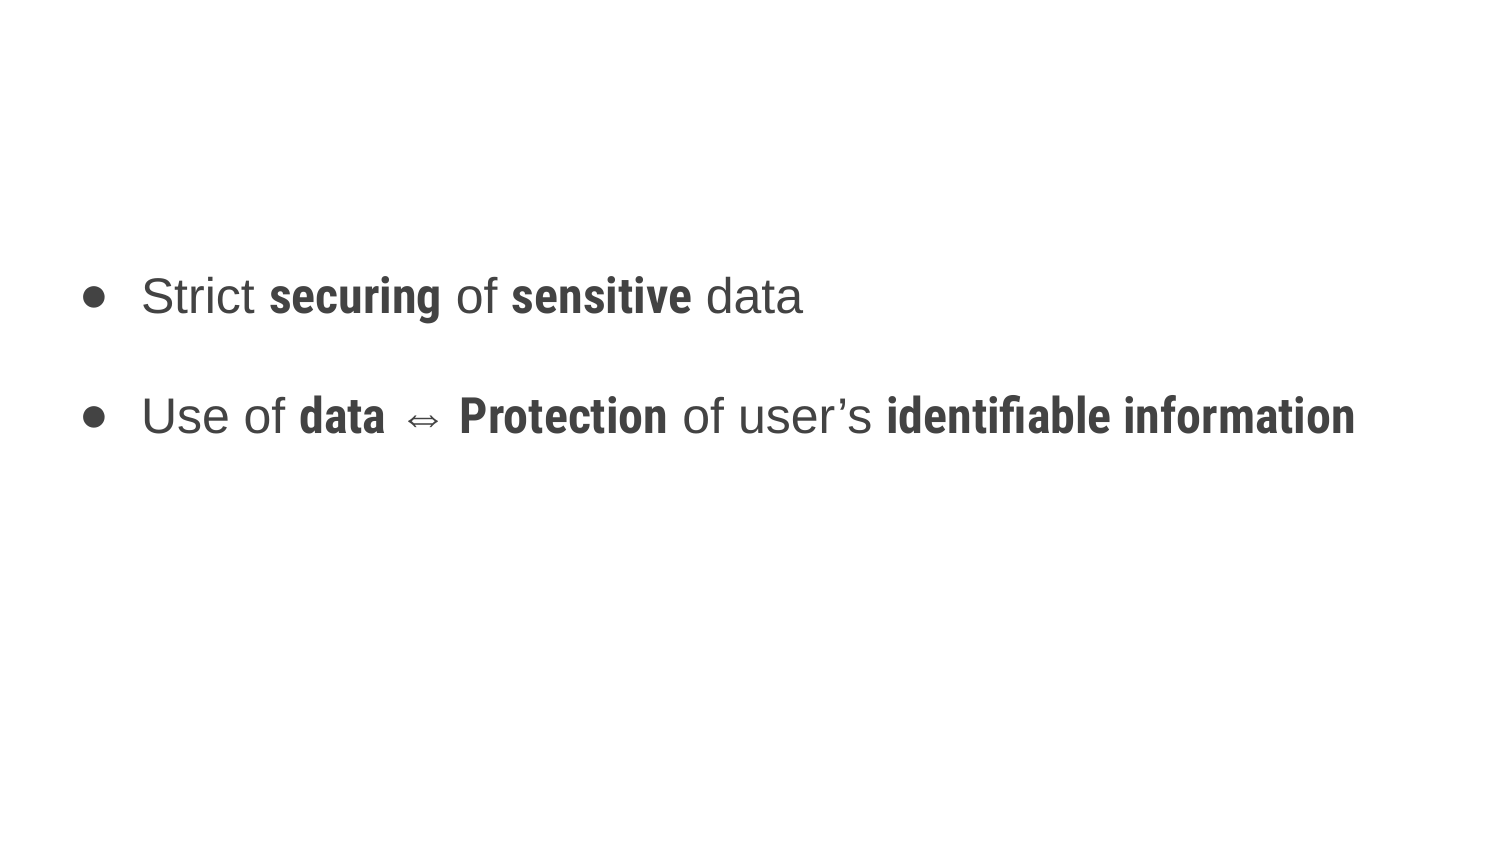

Strict securing of sensitive data
Use of data ⇔ Protection of user’s identifiable information